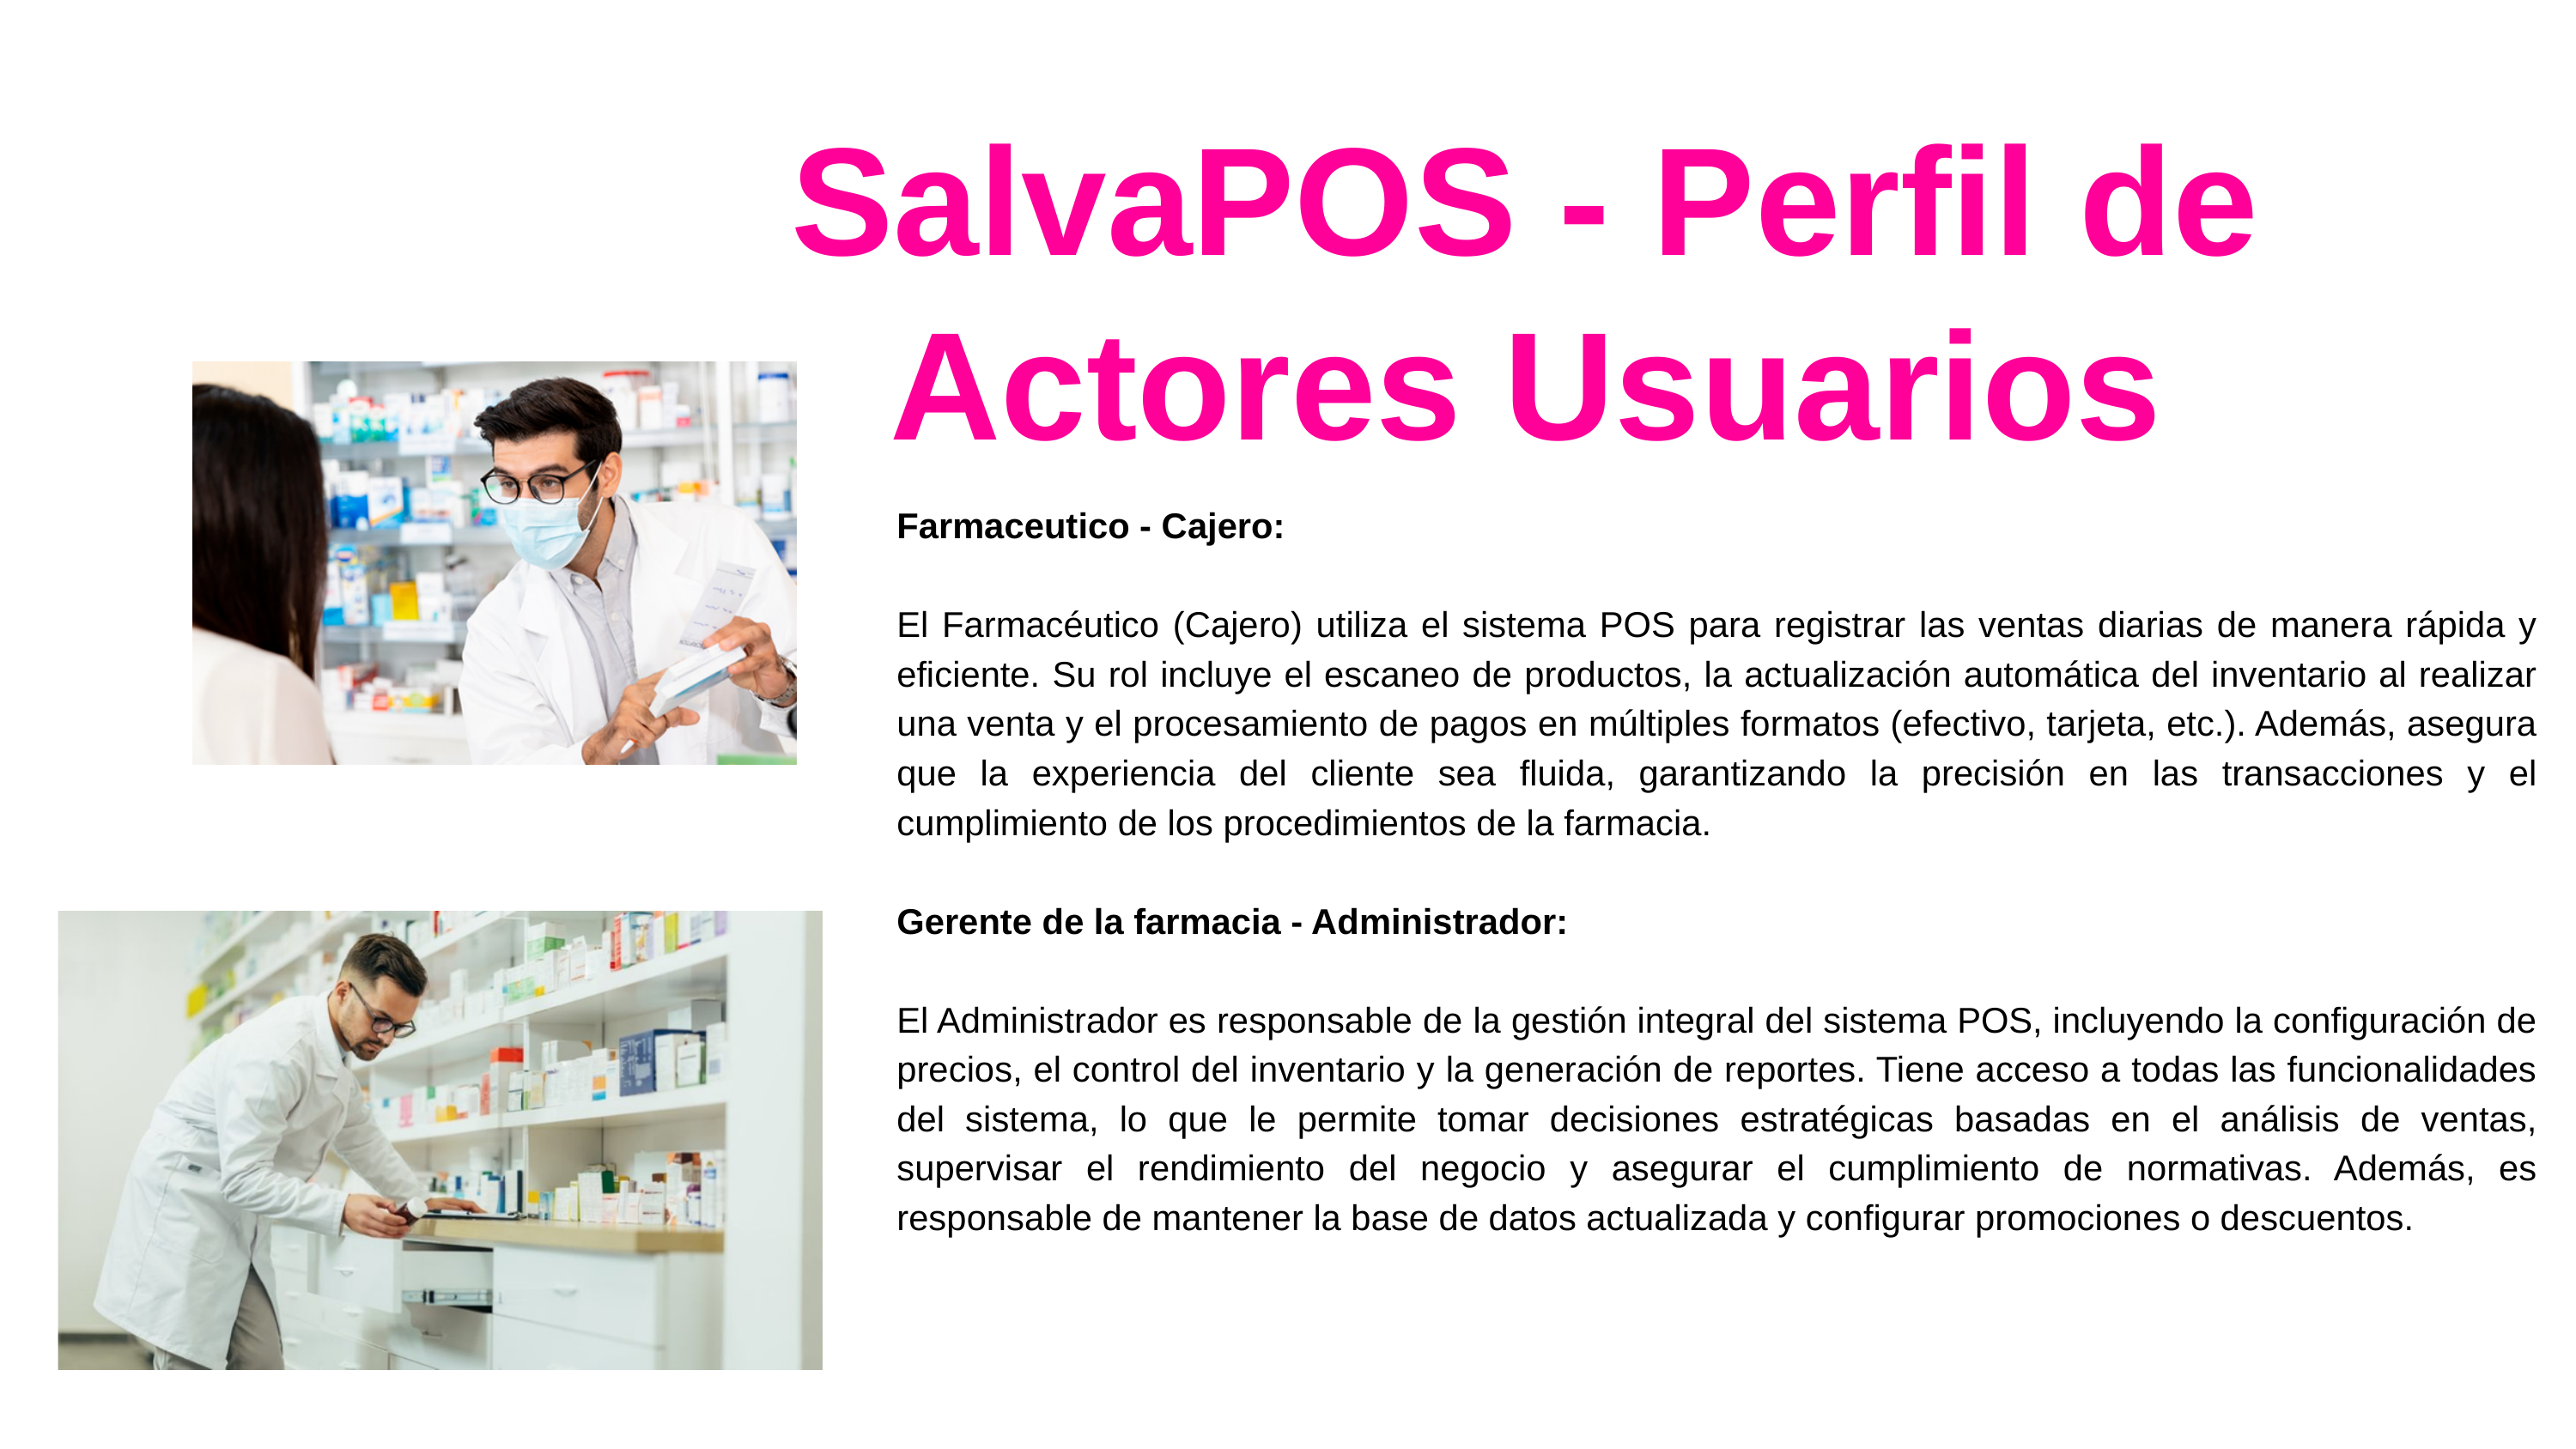

SalvaPOS - Perfil de Actores Usuarios

Farmaceutico - Cajero:

El Farmacéutico (Cajero) utiliza el sistema POS para registrar las ventas diarias de manera rápida y eficiente. Su rol incluye el escaneo de productos, la actualización automática del inventario al realizar una venta y el procesamiento de pagos en múltiples formatos (efectivo, tarjeta, etc.). Además, asegura que la experiencia del cliente sea fluida, garantizando la precisión en las transacciones y el cumplimiento de los procedimientos de la farmacia.

Gerente de la farmacia - Administrador:

El Administrador es responsable de la gestión integral del sistema POS, incluyendo la configuración de precios, el control del inventario y la generación de reportes. Tiene acceso a todas las funcionalidades del sistema, lo que le permite tomar decisiones estratégicas basadas en el análisis de ventas, supervisar el rendimiento del negocio y asegurar el cumplimiento de normativas. Además, es responsable de mantener la base de datos actualizada y configurar promociones o descuentos.